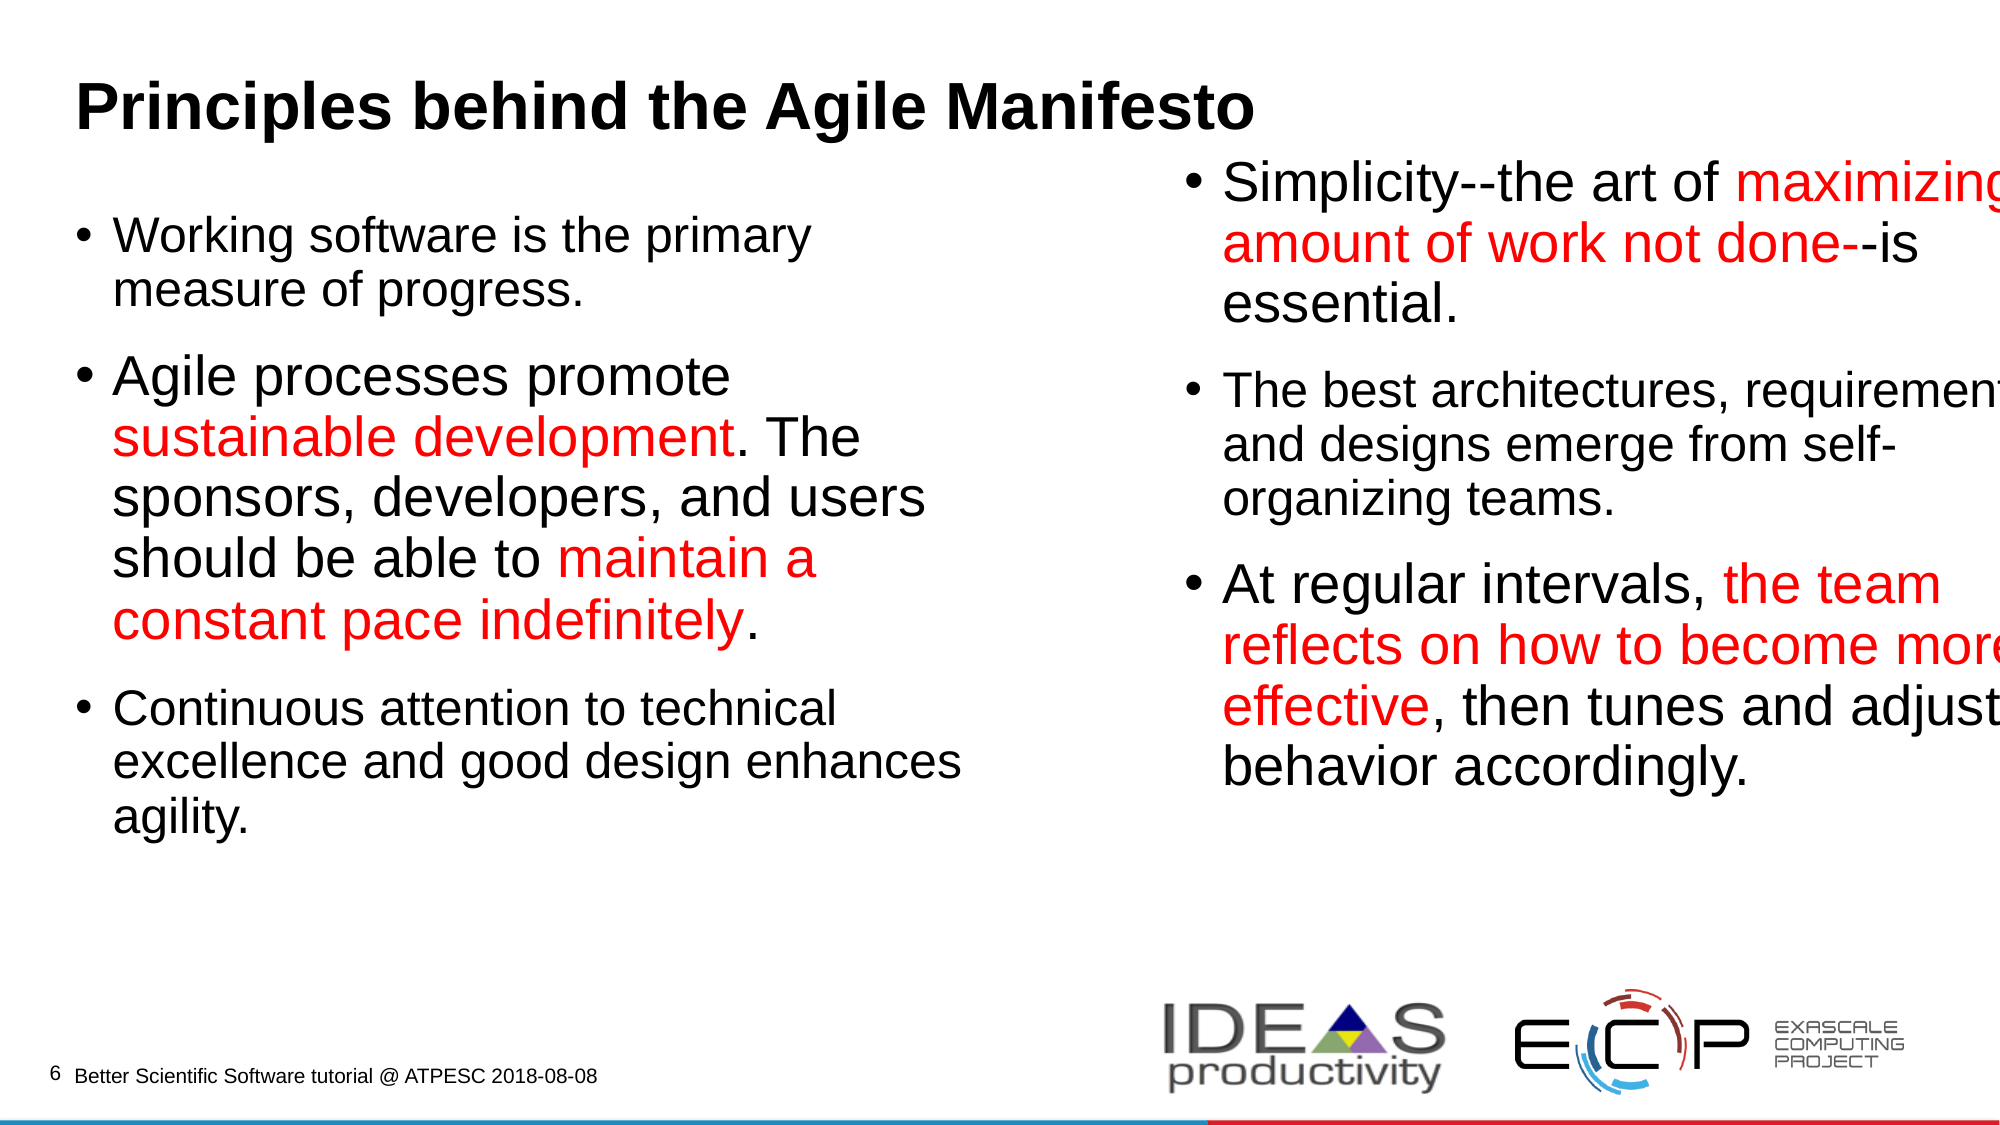

# Principles behind the Agile Manifesto
Simplicity--the art of maximizing the amount of work not done--is essential.
The best architectures, requirements, and designs emerge from self-organizing teams.
At regular intervals, the team reflects on how to become more effective, then tunes and adjusts its behavior accordingly.

Working software is the primary measure of progress.
Agile processes promote sustainable development. The sponsors, developers, and users should be able to maintain a constant pace indefinitely.
Continuous attention to technical excellence and good design enhances agility.